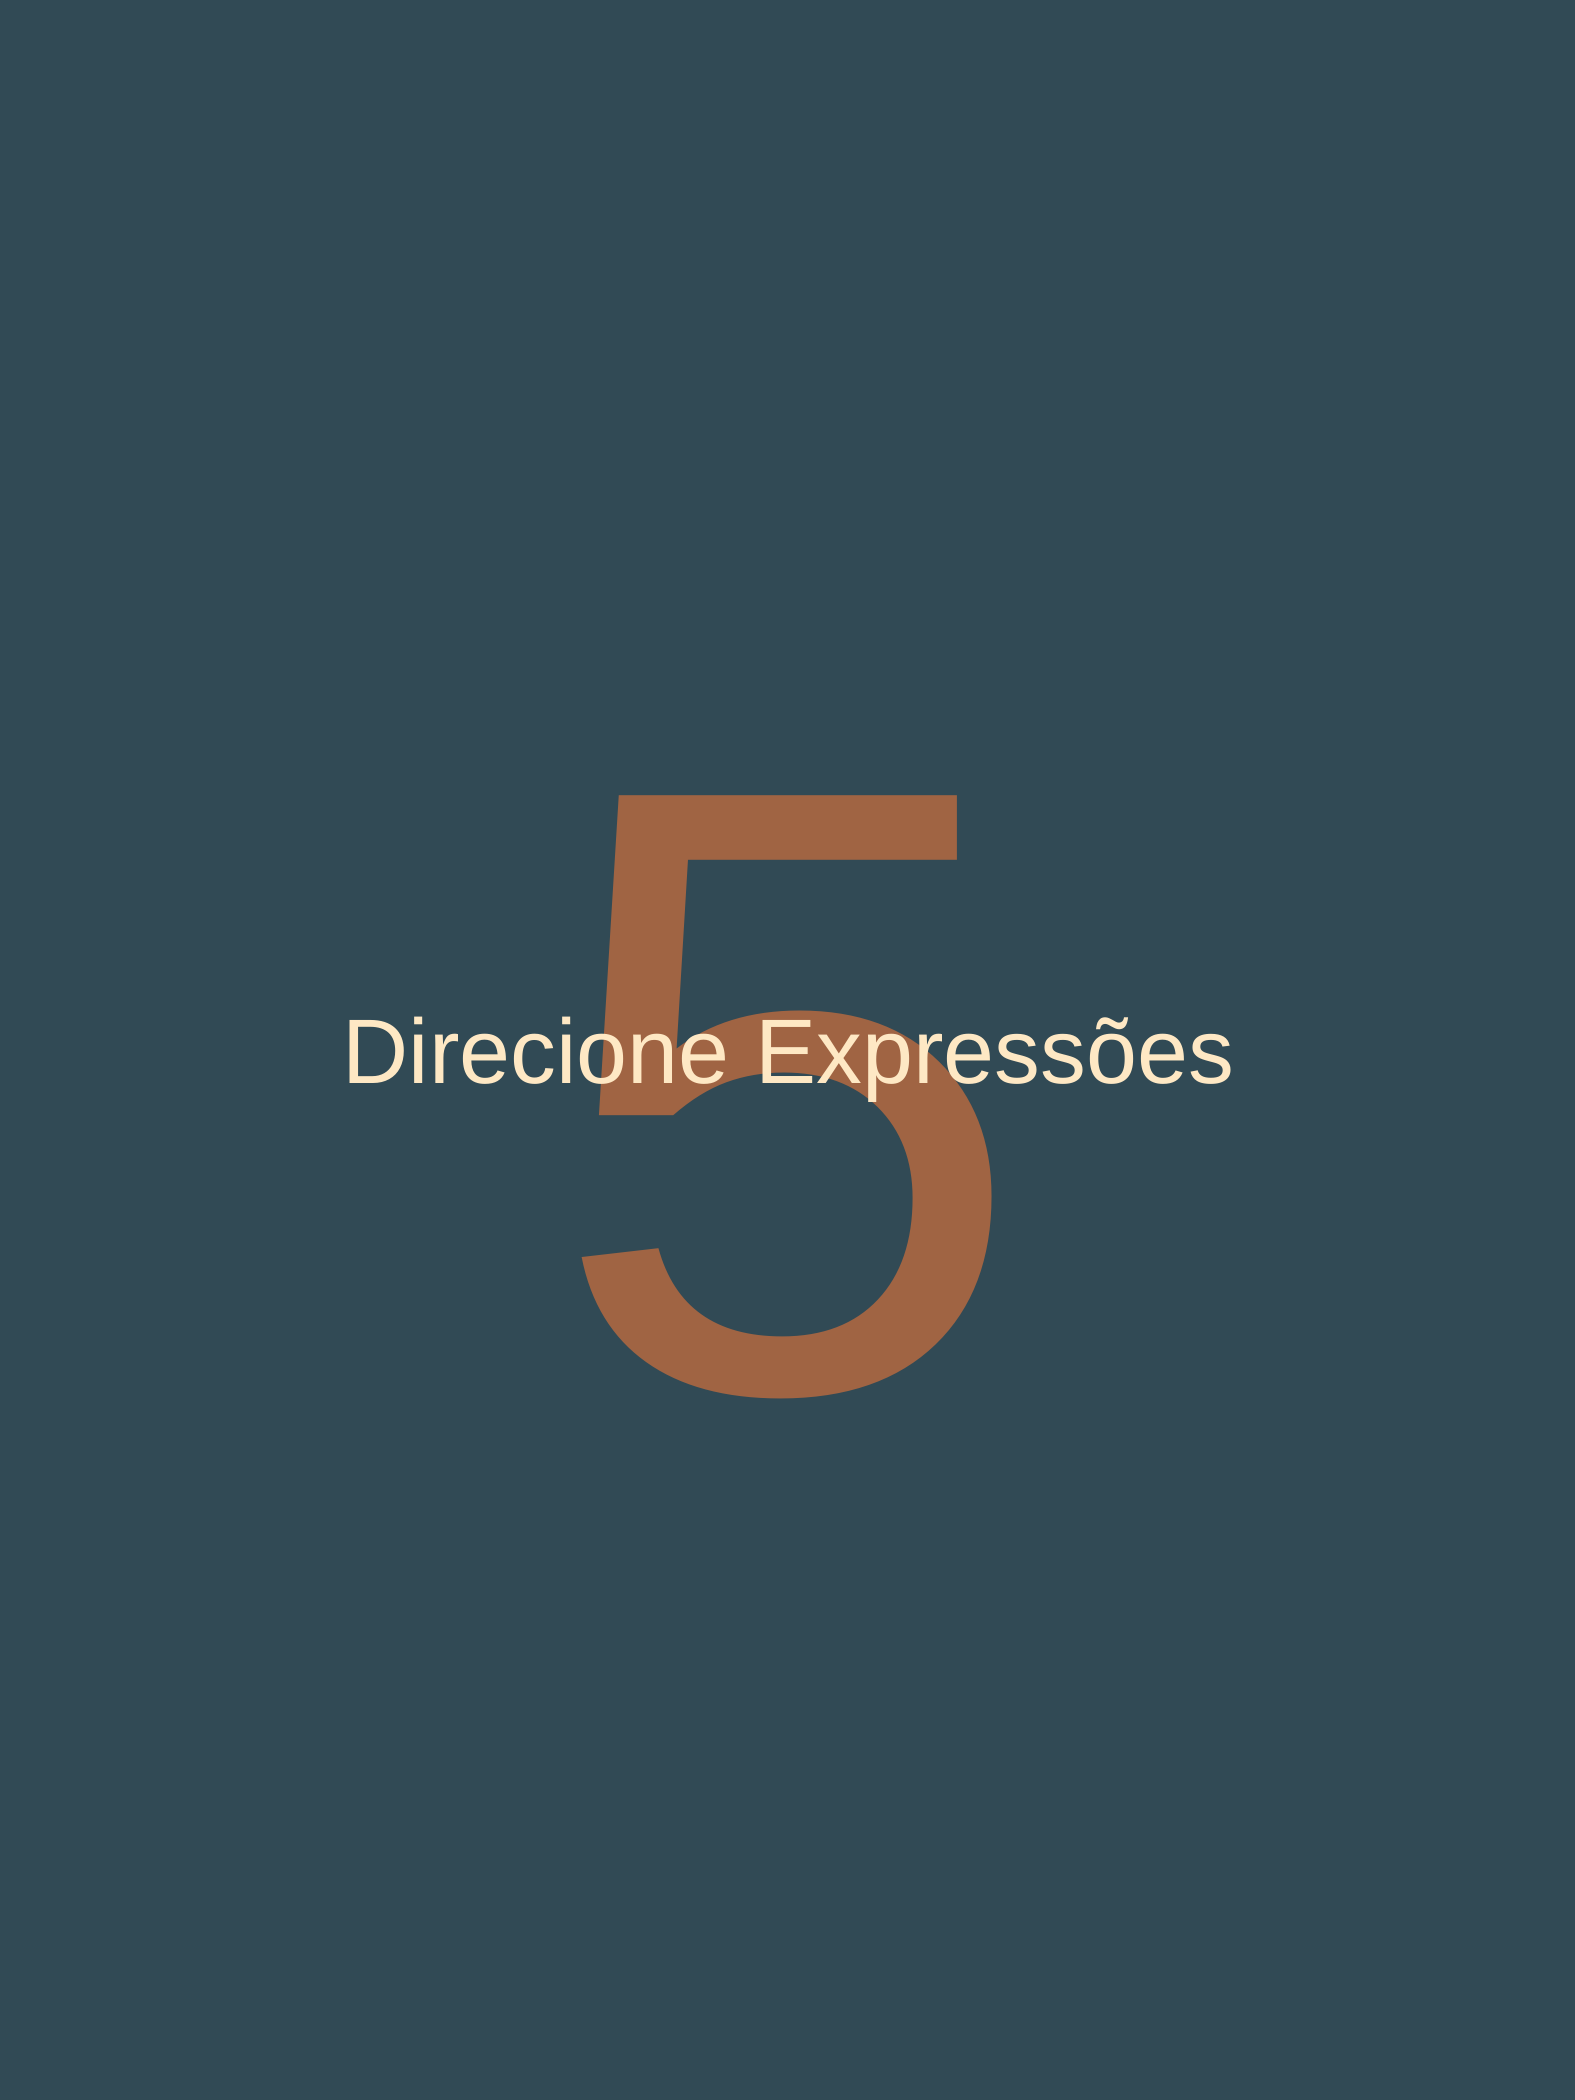

5
Direcione Expressões
Essência Capturada - Expressão em Cada Clique
11